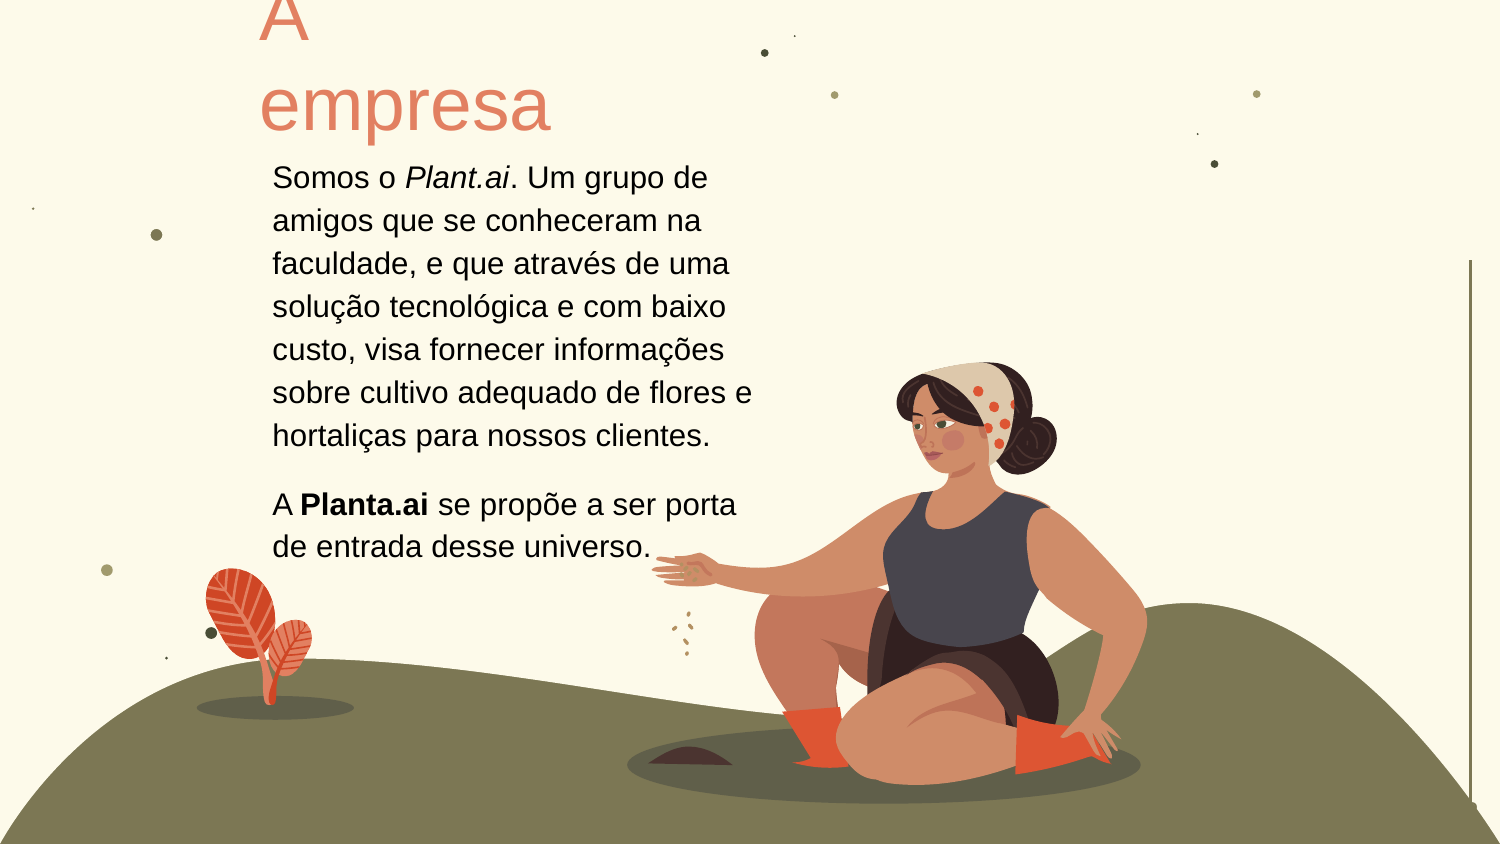

# A empresa
Somos o Plant.ai. Um grupo de amigos que se conheceram na faculdade, e que através de uma solução tecnológica e com baixo custo, visa fornecer informações sobre cultivo adequado de flores e hortaliças para nossos clientes.
A Planta.ai se propõe a ser porta de entrada desse universo.

2